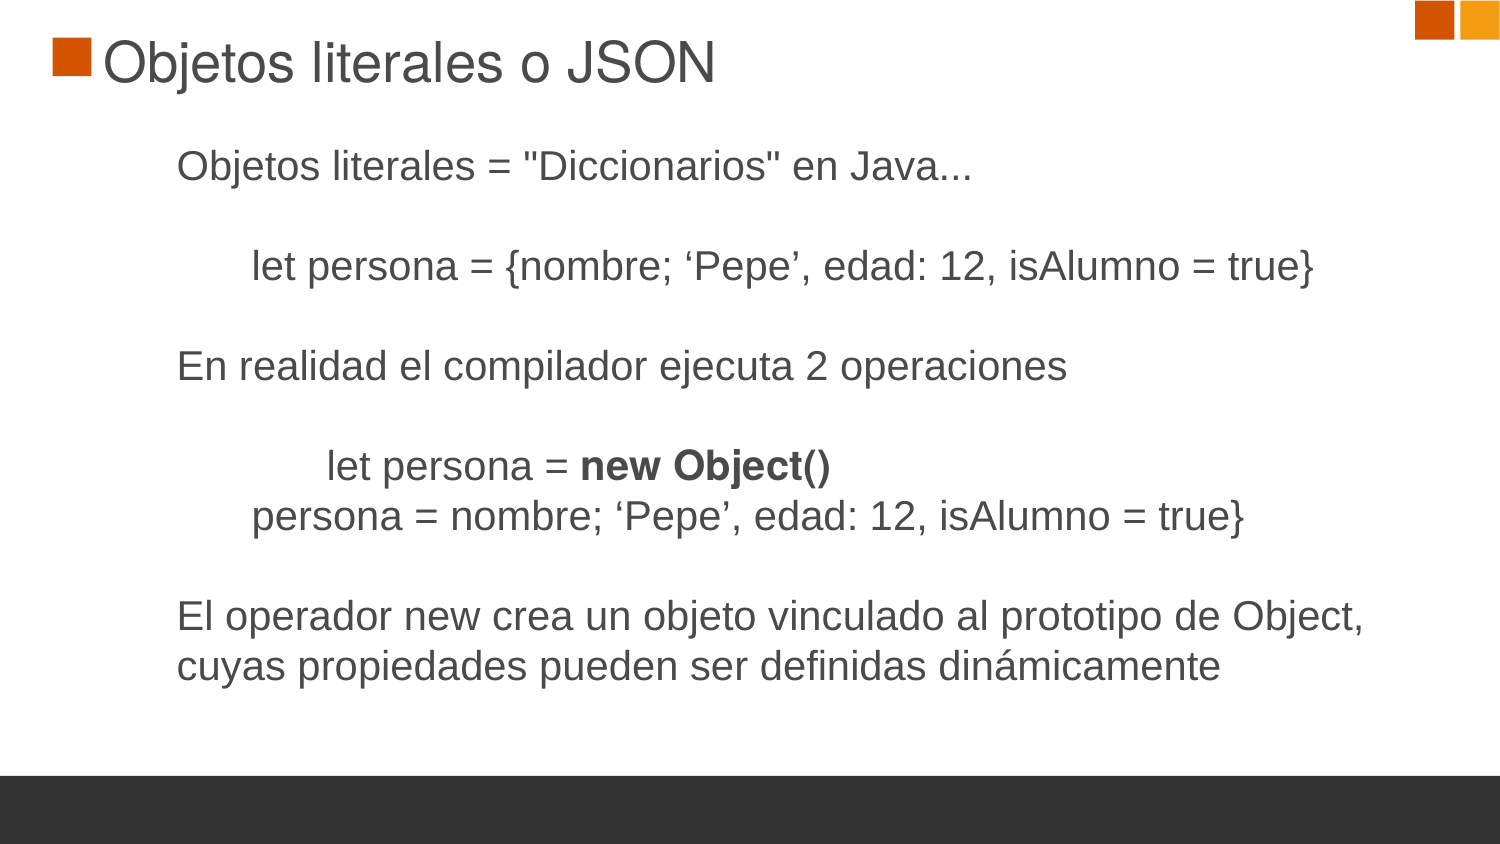

# Objetos literales o JSON
Objetos literales = "Diccionarios" en Java...
let persona = {nombre; ‘Pepe’, edad: 12, isAlumno = true}

En realidad el compilador ejecuta 2 operaciones

	let persona = new Object()
persona = nombre; ‘Pepe’, edad: 12, isAlumno = true}

El operador new crea un objeto vinculado al prototipo de Object, cuyas propiedades pueden ser definidas dinámicamente